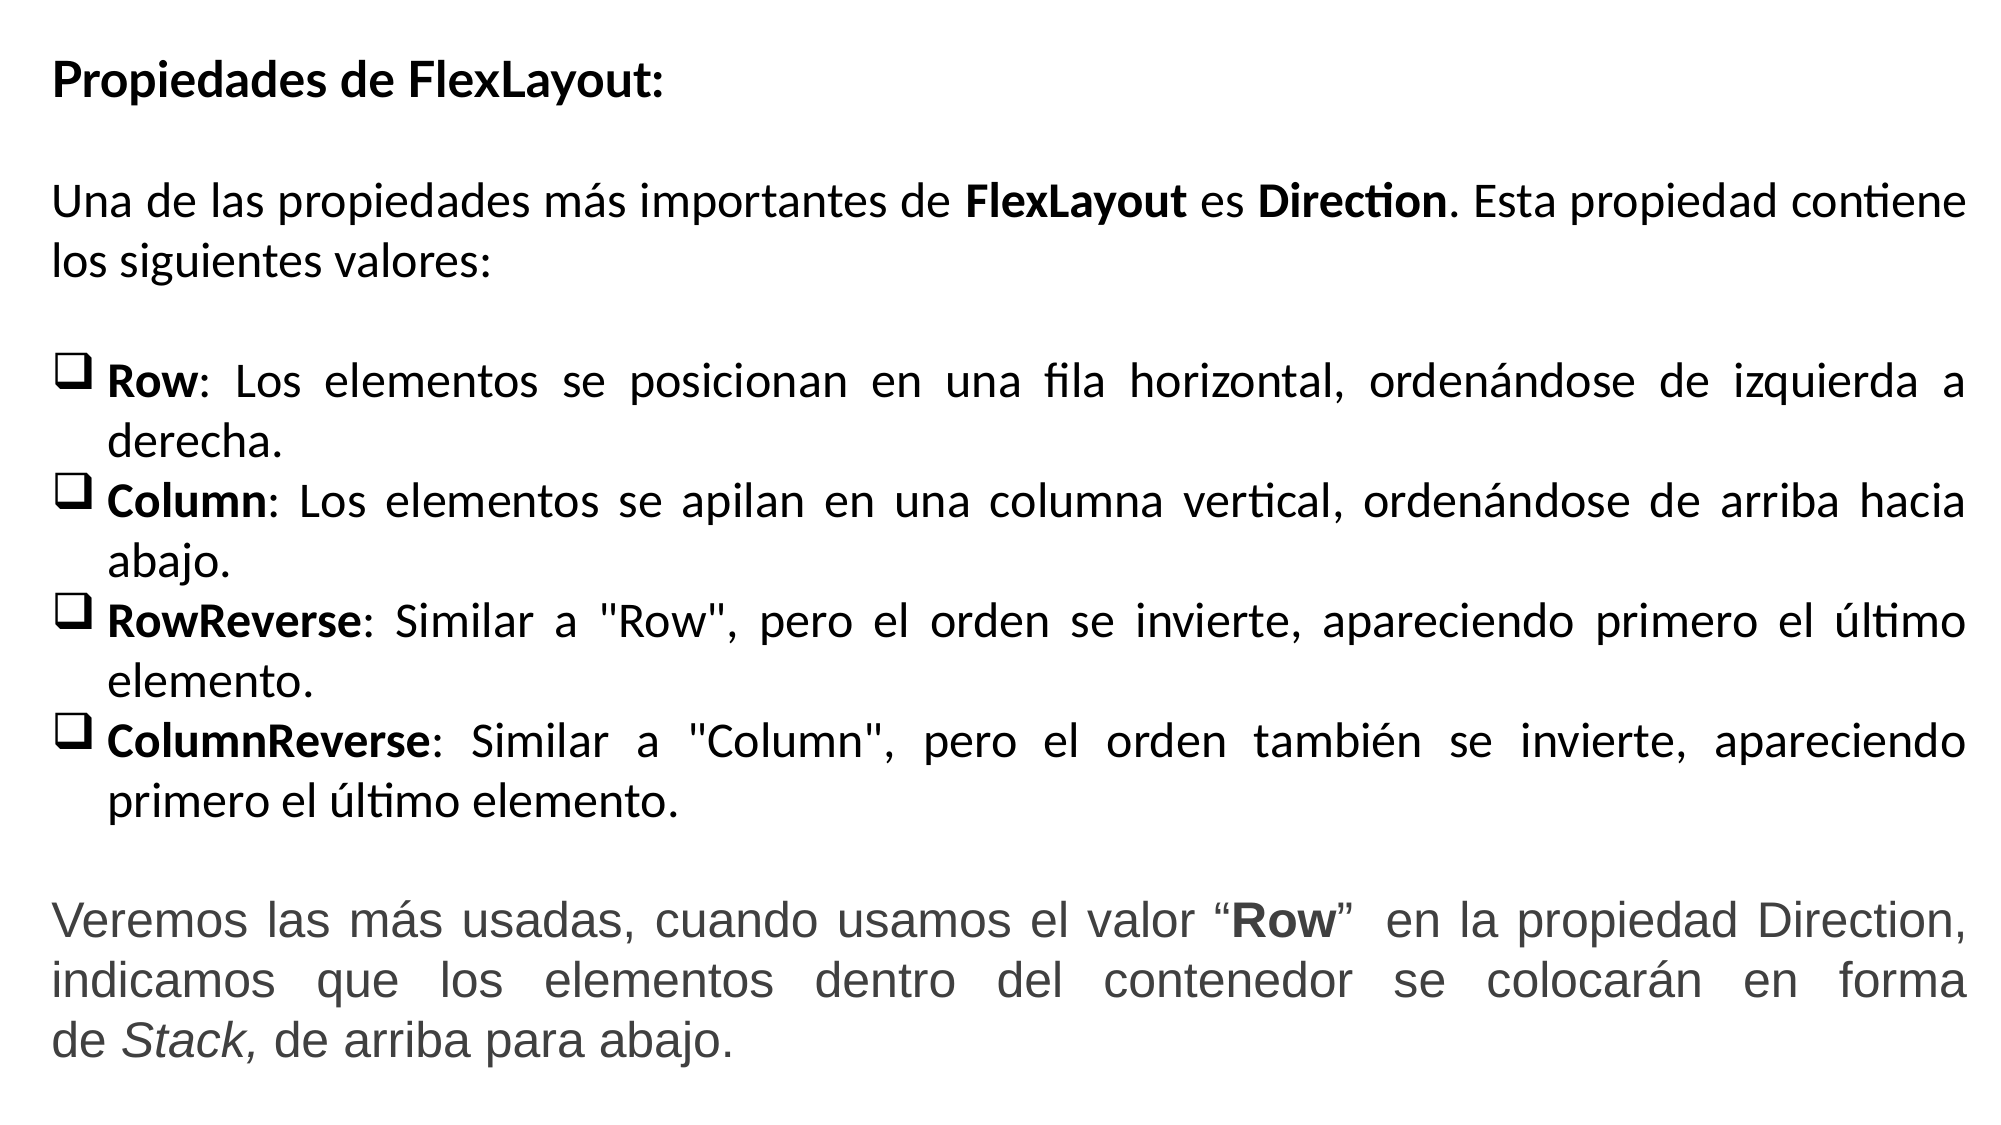

Propiedades de FlexLayout:

Una de las propiedades más importantes de FlexLayout es Direction. Esta propiedad contiene los siguientes valores:

Row: Los elementos se posicionan en una fila horizontal, ordenándose de izquierda a derecha.
Column: Los elementos se apilan en una columna vertical, ordenándose de arriba hacia abajo.
RowReverse: Similar a "Row", pero el orden se invierte, apareciendo primero el último elemento.
ColumnReverse: Similar a "Column", pero el orden también se invierte, apareciendo primero el último elemento.

Veremos las más usadas, cuando usamos el valor “Row”  en la propiedad Direction, indicamos que los elementos dentro del contenedor se colocarán en forma de Stack, de arriba para abajo.